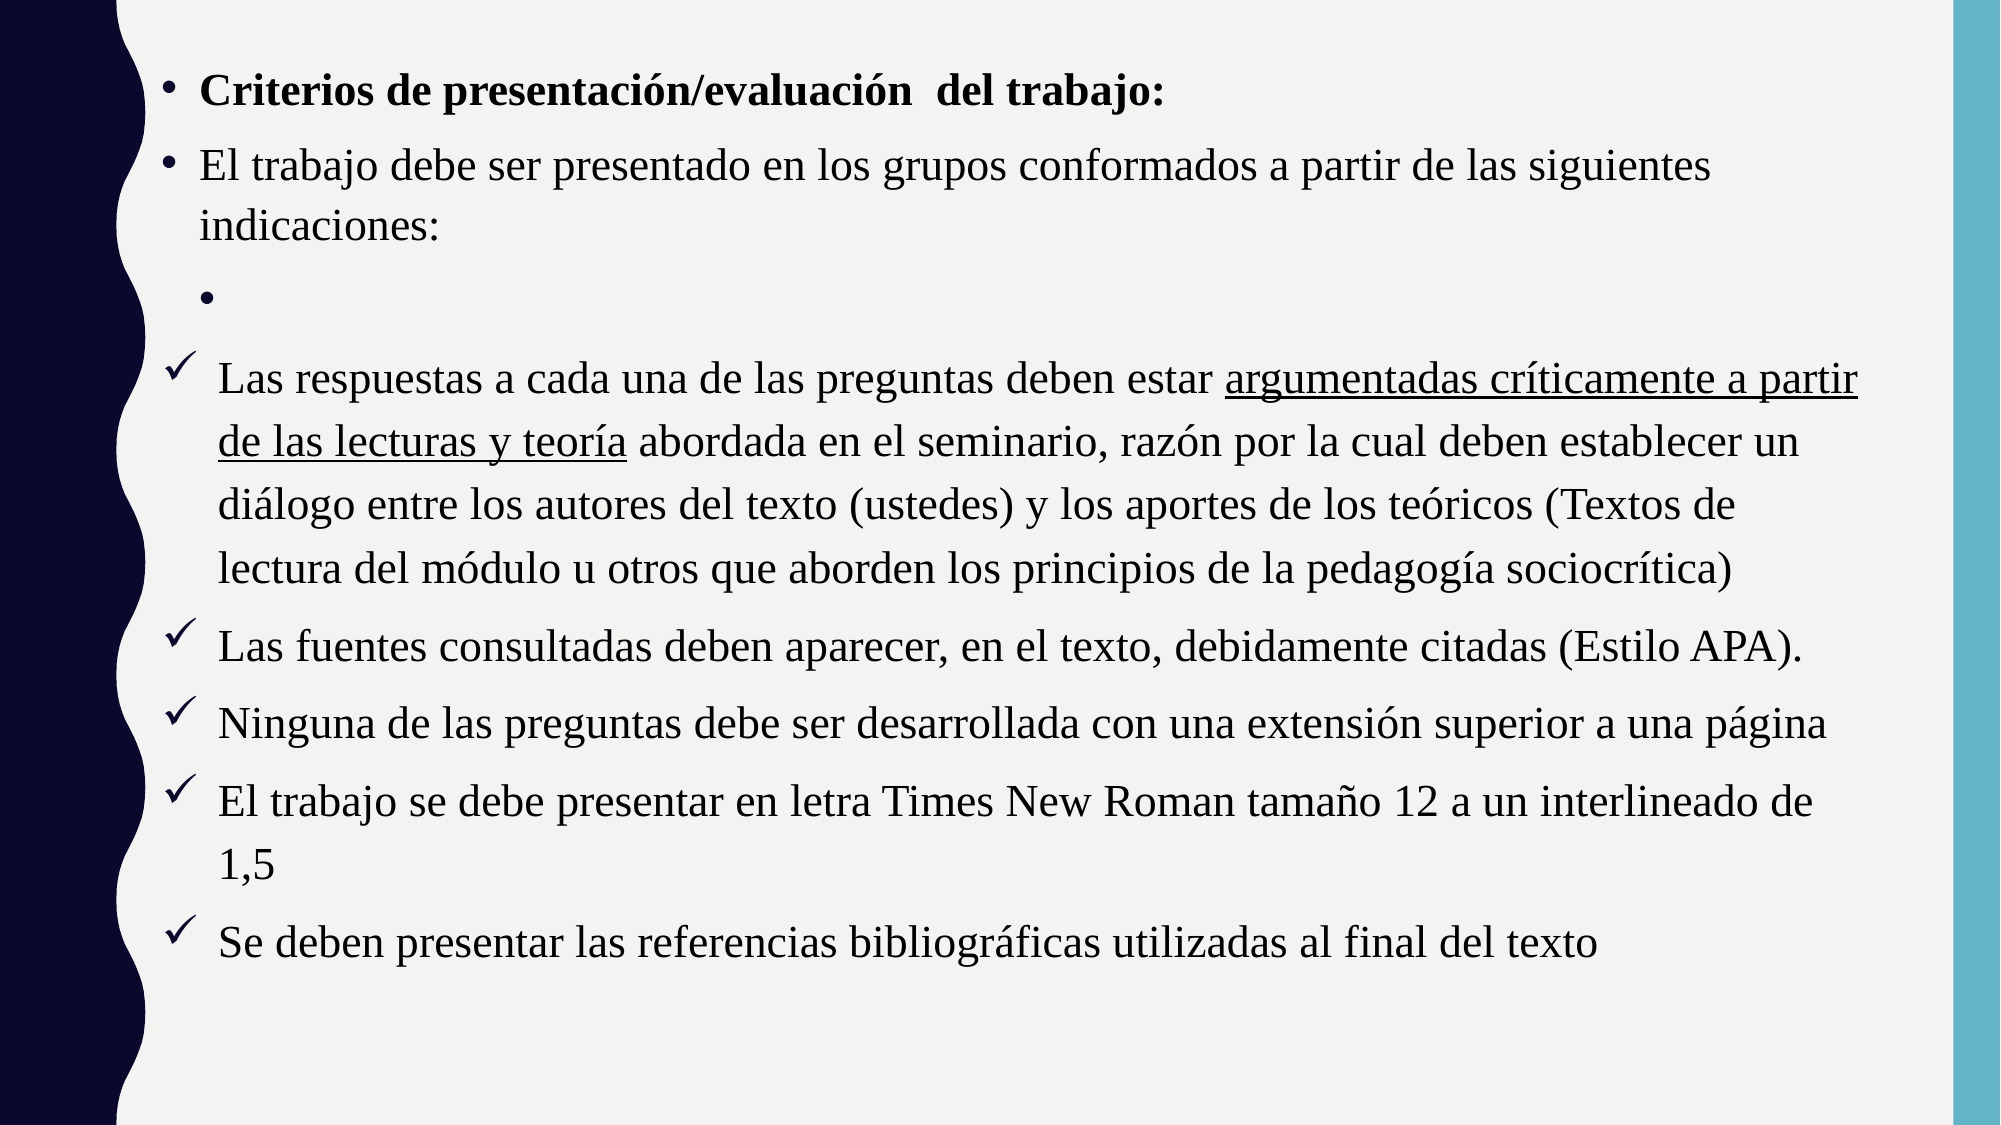

Criterios de presentación/evaluación  del trabajo:
El trabajo debe ser presentado en los grupos conformados a partir de las siguientes indicaciones:

Las respuestas a cada una de las preguntas deben estar argumentadas críticamente a partir de las lecturas y teoría abordada en el seminario, razón por la cual deben establecer un diálogo entre los autores del texto (ustedes) y los aportes de los teóricos (Textos de lectura del módulo u otros que aborden los principios de la pedagogía sociocrítica)
Las fuentes consultadas deben aparecer, en el texto, debidamente citadas (Estilo APA).
Ninguna de las preguntas debe ser desarrollada con una extensión superior a una página
El trabajo se debe presentar en letra Times New Roman tamaño 12 a un interlineado de 1,5
Se deben presentar las referencias bibliográficas utilizadas al final del texto